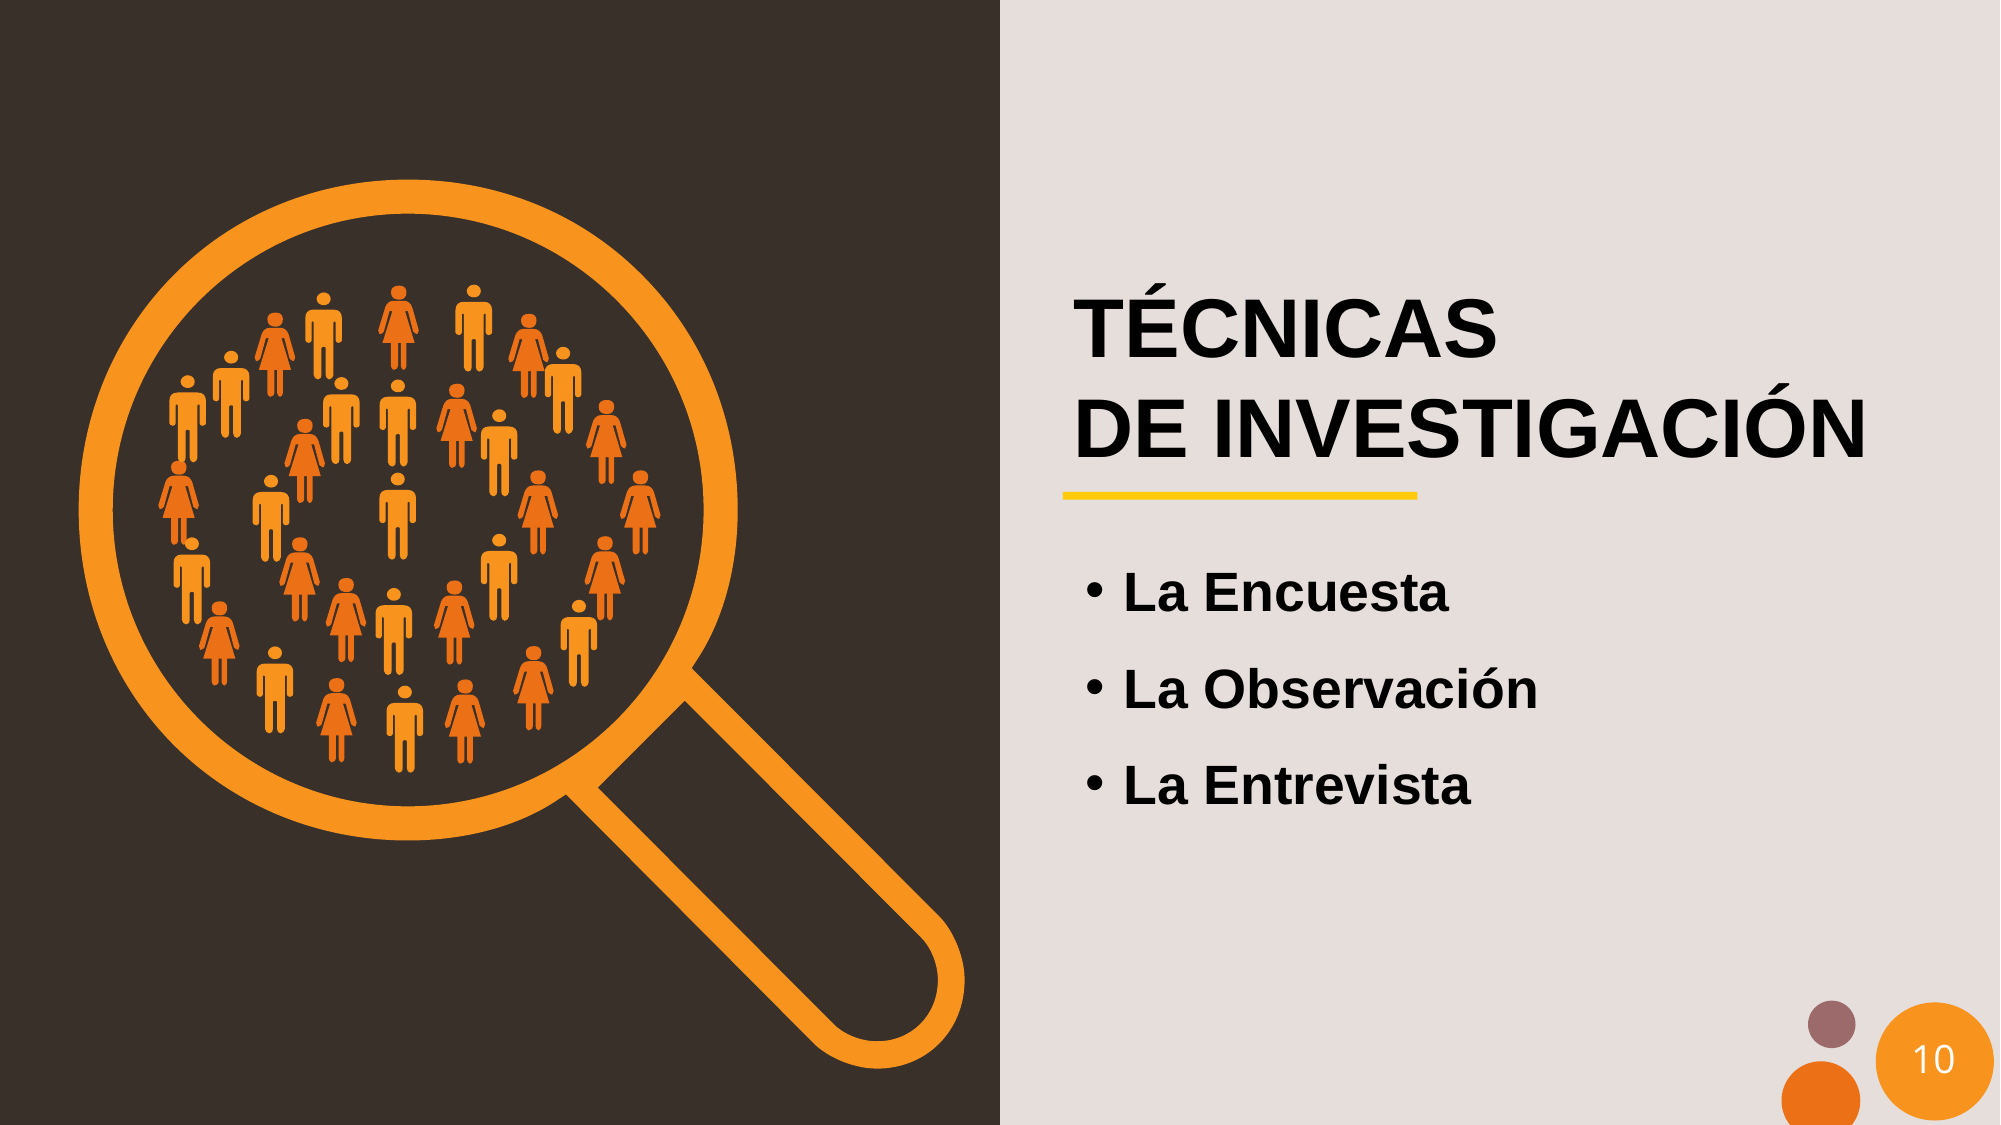

# TÉCNICAS DE INVESTIGACIÓN

La Encuesta
La Observación
La Entrevista
10